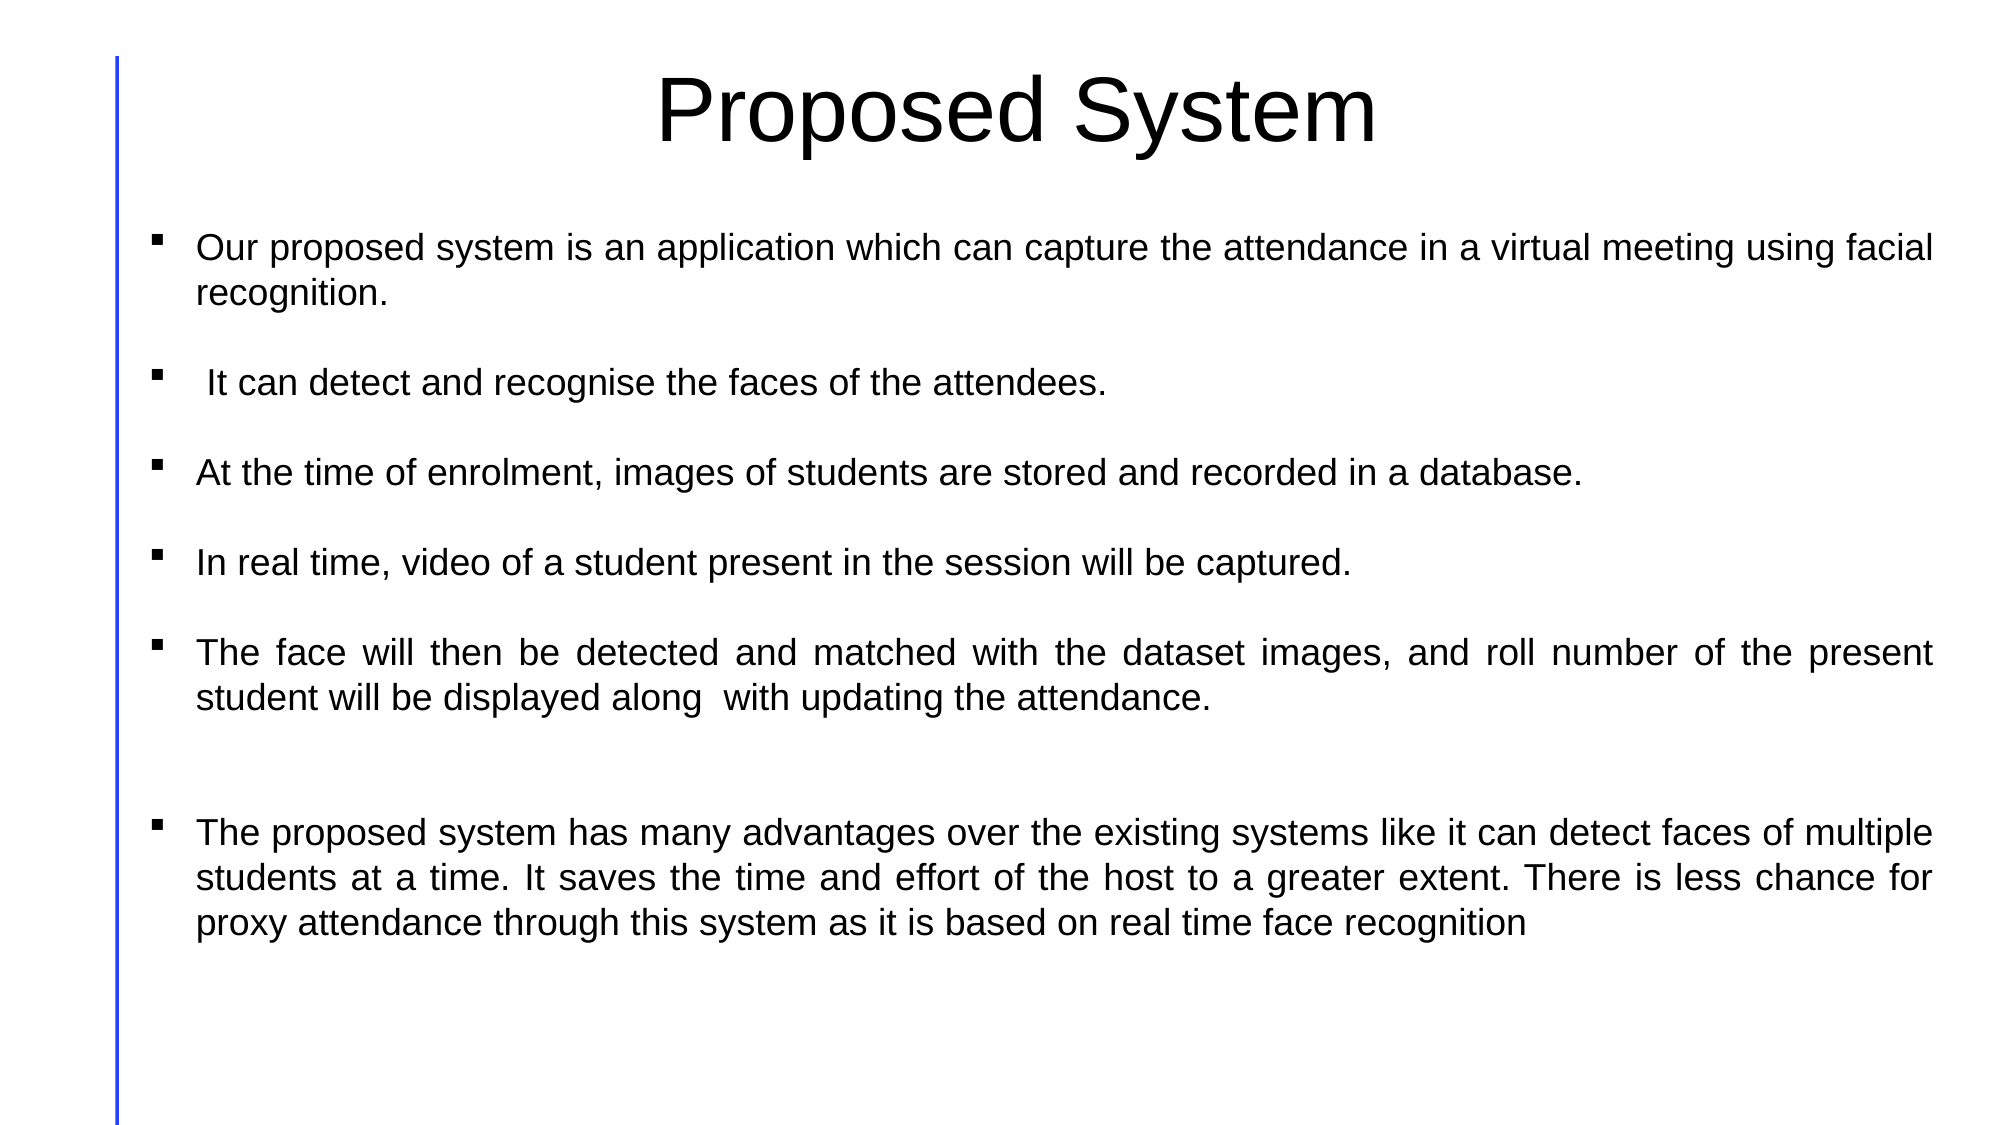

Proposed System
Our proposed system is an application which can capture the attendance in a virtual meeting using facial recognition.

 It can detect and recognise the faces of the attendees.

At the time of enrolment, images of students are stored and recorded in a database.

In real time, video of a student present in the session will be captured.

The face will then be detected and matched with the dataset images, and roll number of the present student will be displayed along  with updating the attendance.

The proposed system has many advantages over the existing systems like it can detect faces of multiple students at a time. It saves the time and effort of the host to a greater extent. There is less chance for proxy attendance through this system as it is based on real time face recognition